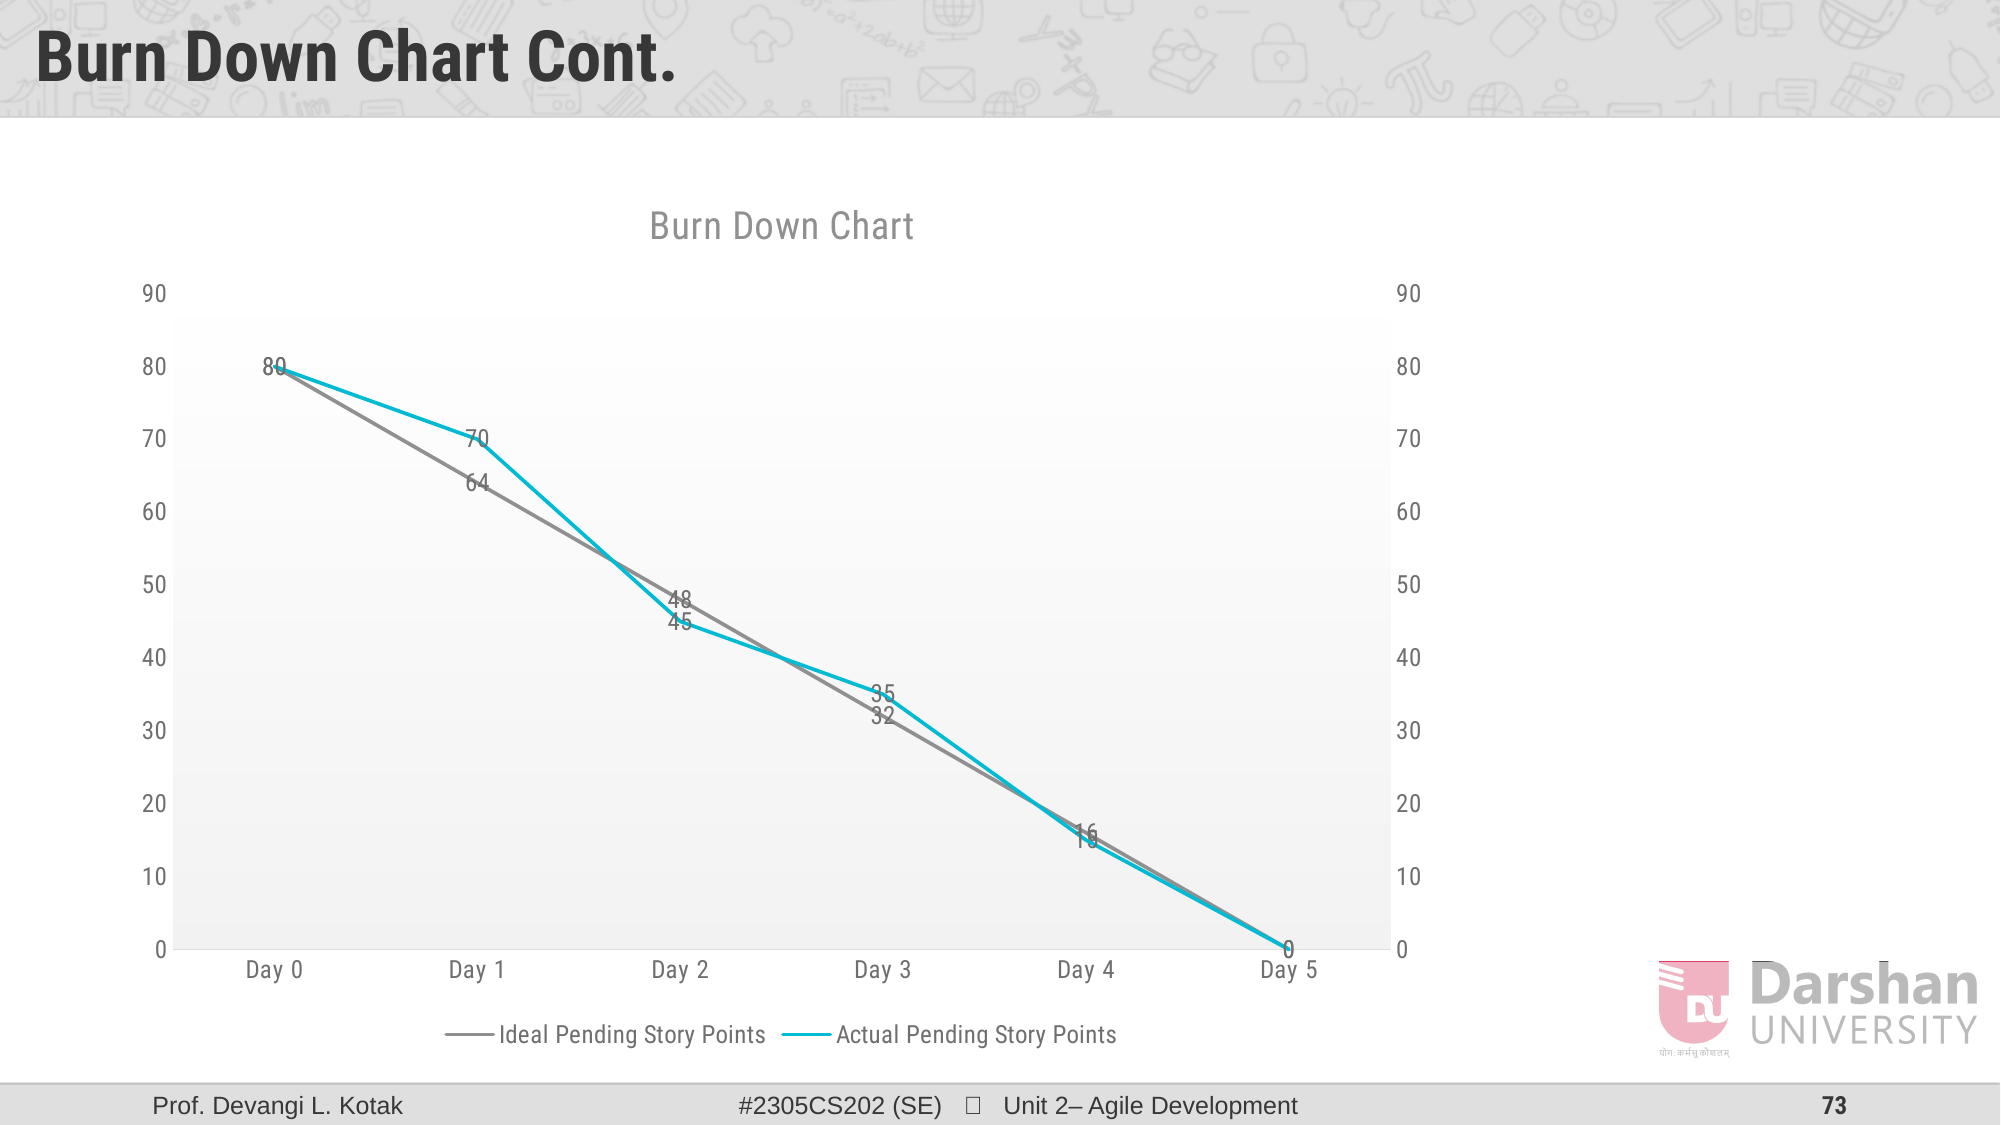

# Burn Down Chart Cont.

### Chart: Burn Down Chart

| Category | Ideal Pending Story Points | Actual Pending Story Points |
|---|---|---|
| Day 0 | 80.0 | 80.0 |
| Day 1 | 64.0 | 70.0 |
| Day 2 | 48.0 | 45.0 |
| Day 3 | 32.0 | 35.0 |
| Day 4 | 16.0 | 15.0 |
| Day 5 | 0.0 | 0.0 |